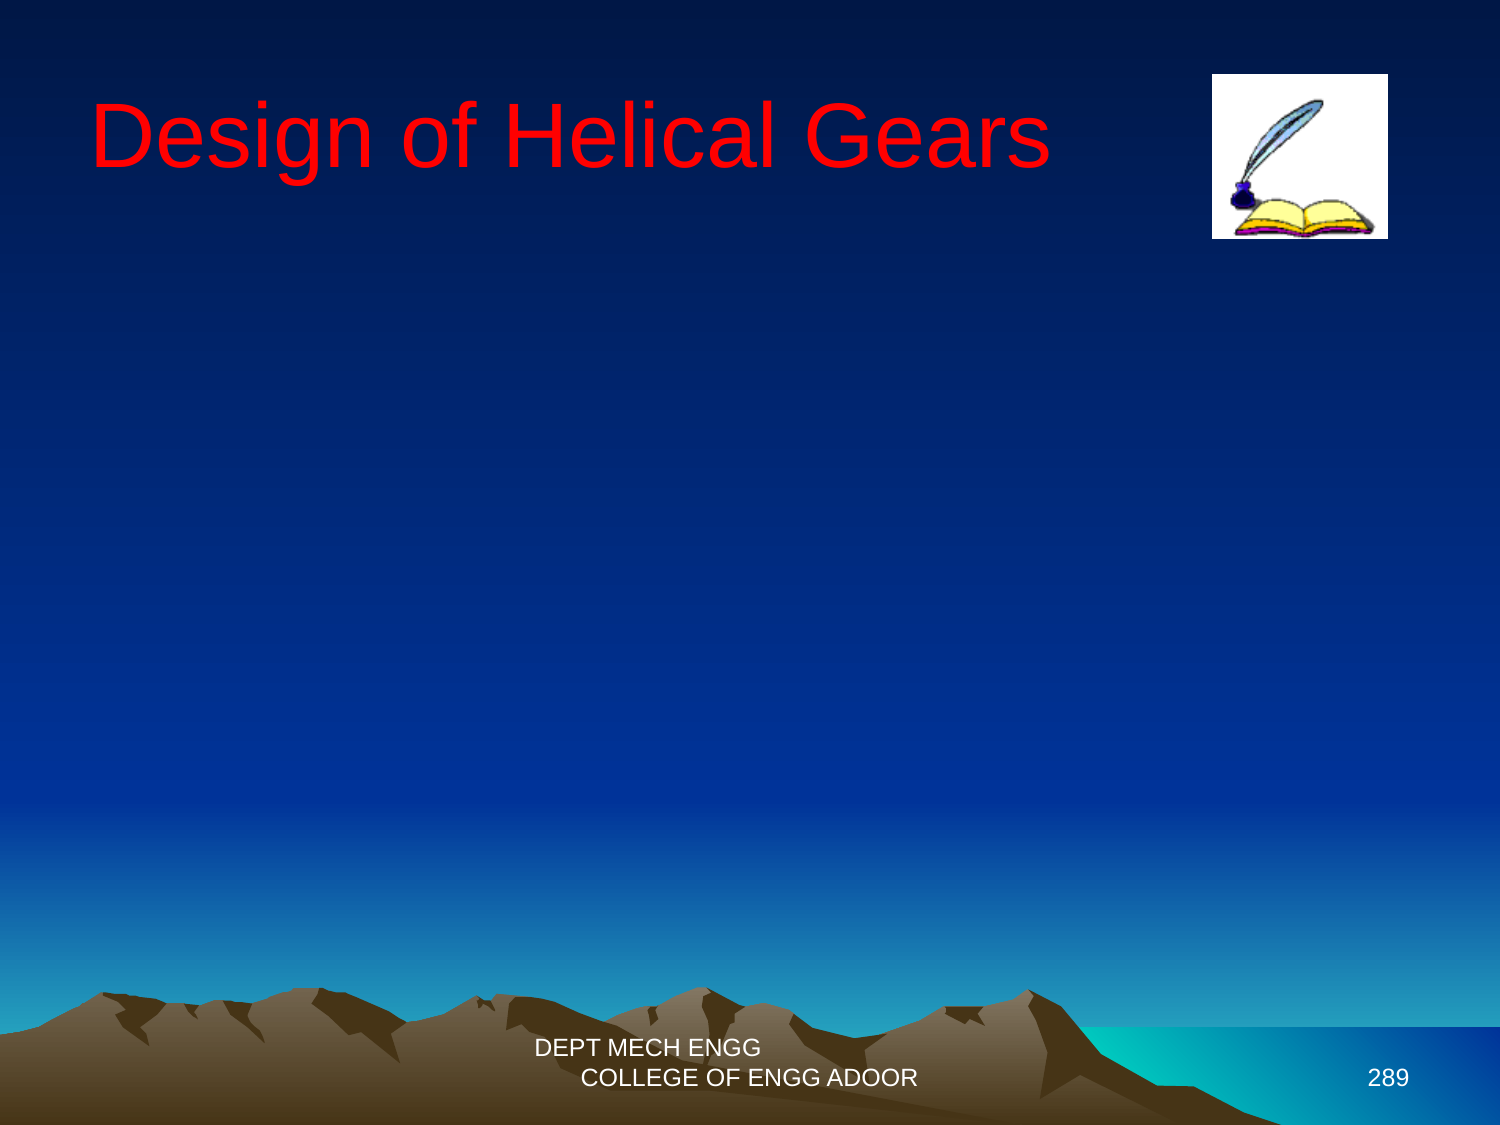

Design of Helical Gears

DEPT MECH ENGG                              COLLEGE OF ENGG ADOOR
289